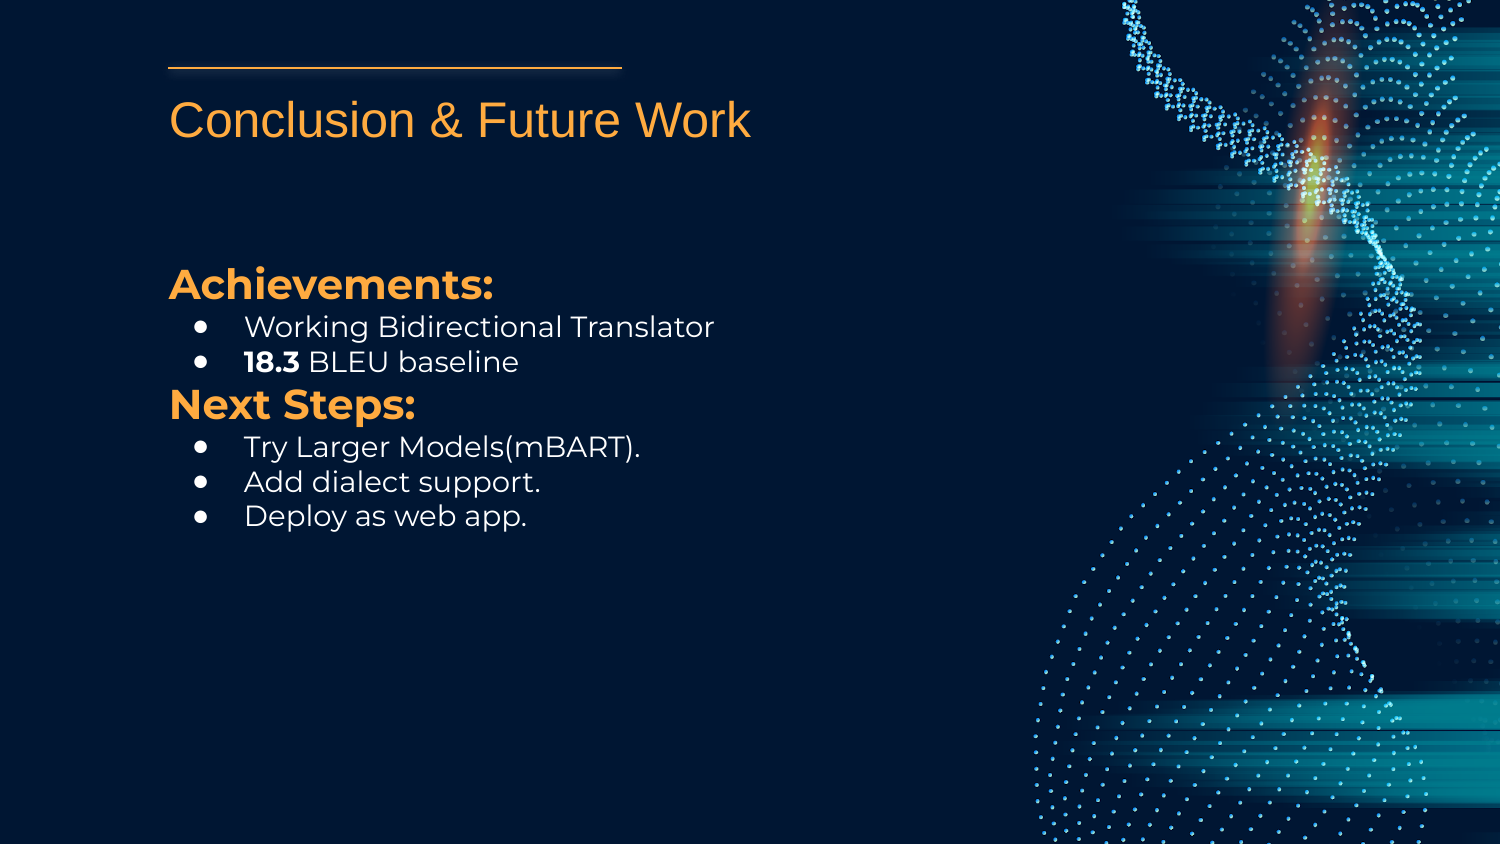

# Conclusion & Future Work
Achievements:
Working Bidirectional Translator
18.3 BLEU baseline
Next Steps:
Try Larger Models(mBART).
Add dialect support.
Deploy as web app.